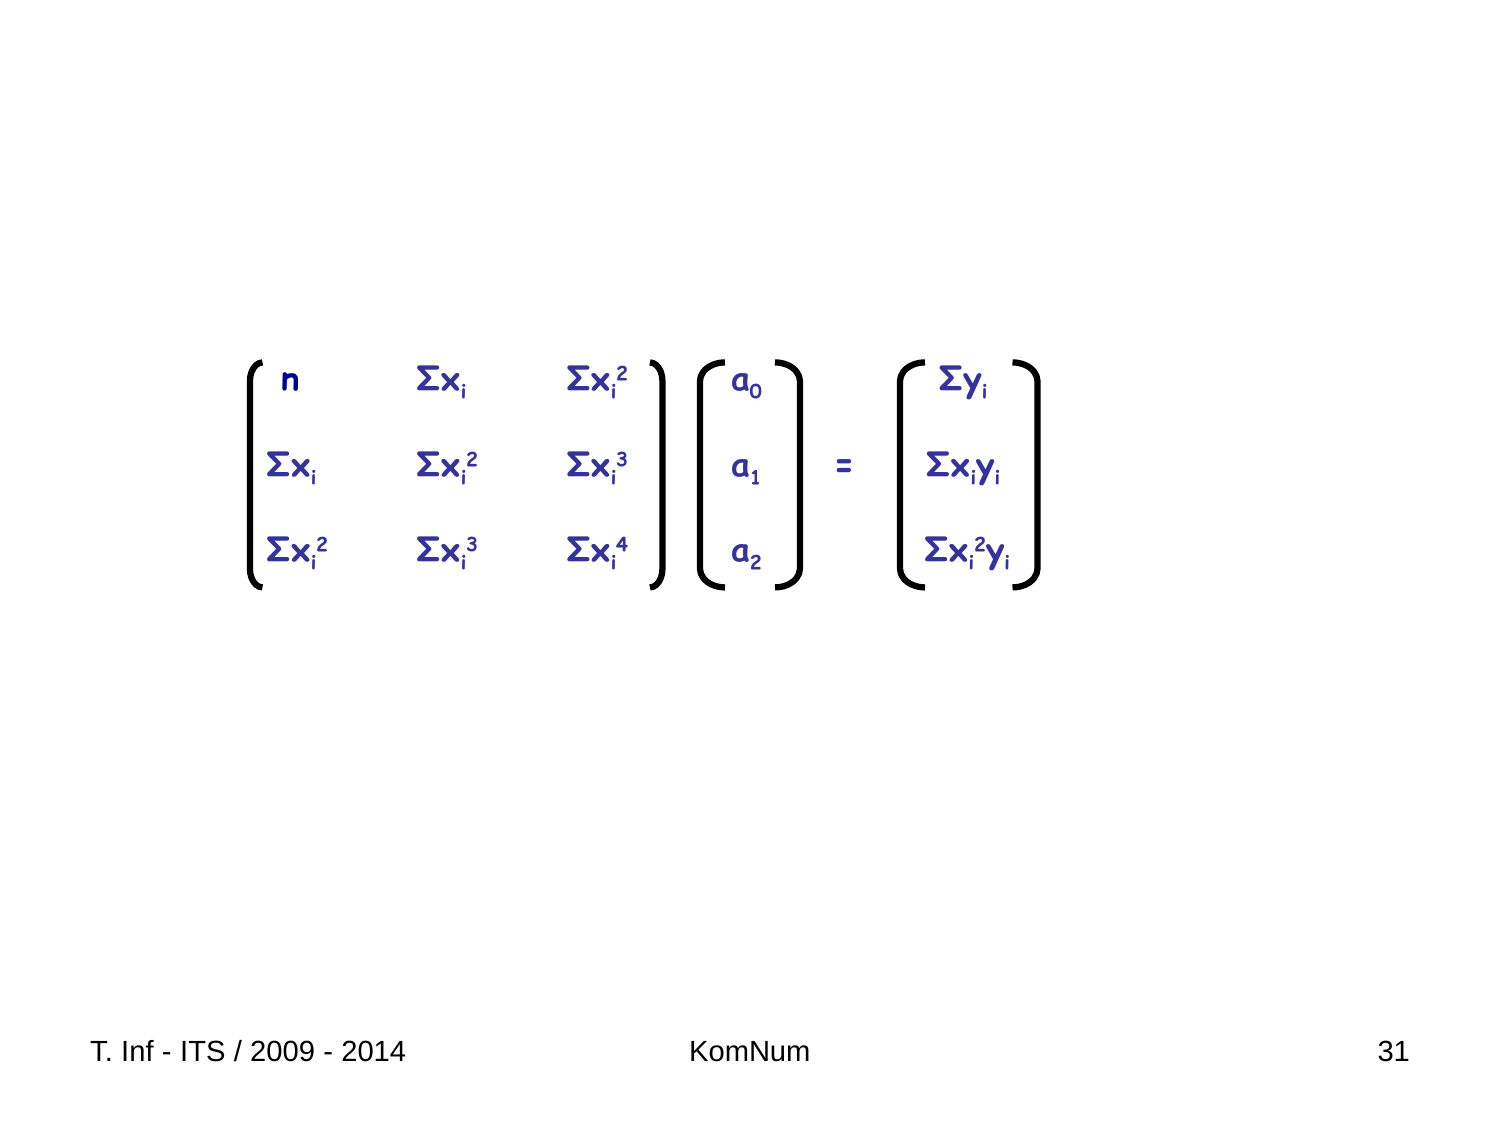

# Regresi Polynomial    (4)

  n	 ∑xi	 ∑xi2	  a0	      ∑yi

 ∑xi 	 ∑xi2	 ∑xi3	  a1     =     ∑xiyi

 ∑xi2 	 ∑xi3	 ∑xi4	  a2	     ∑xi2yi

T. Inf - ITS / 2009 - 2014
KomNum
31